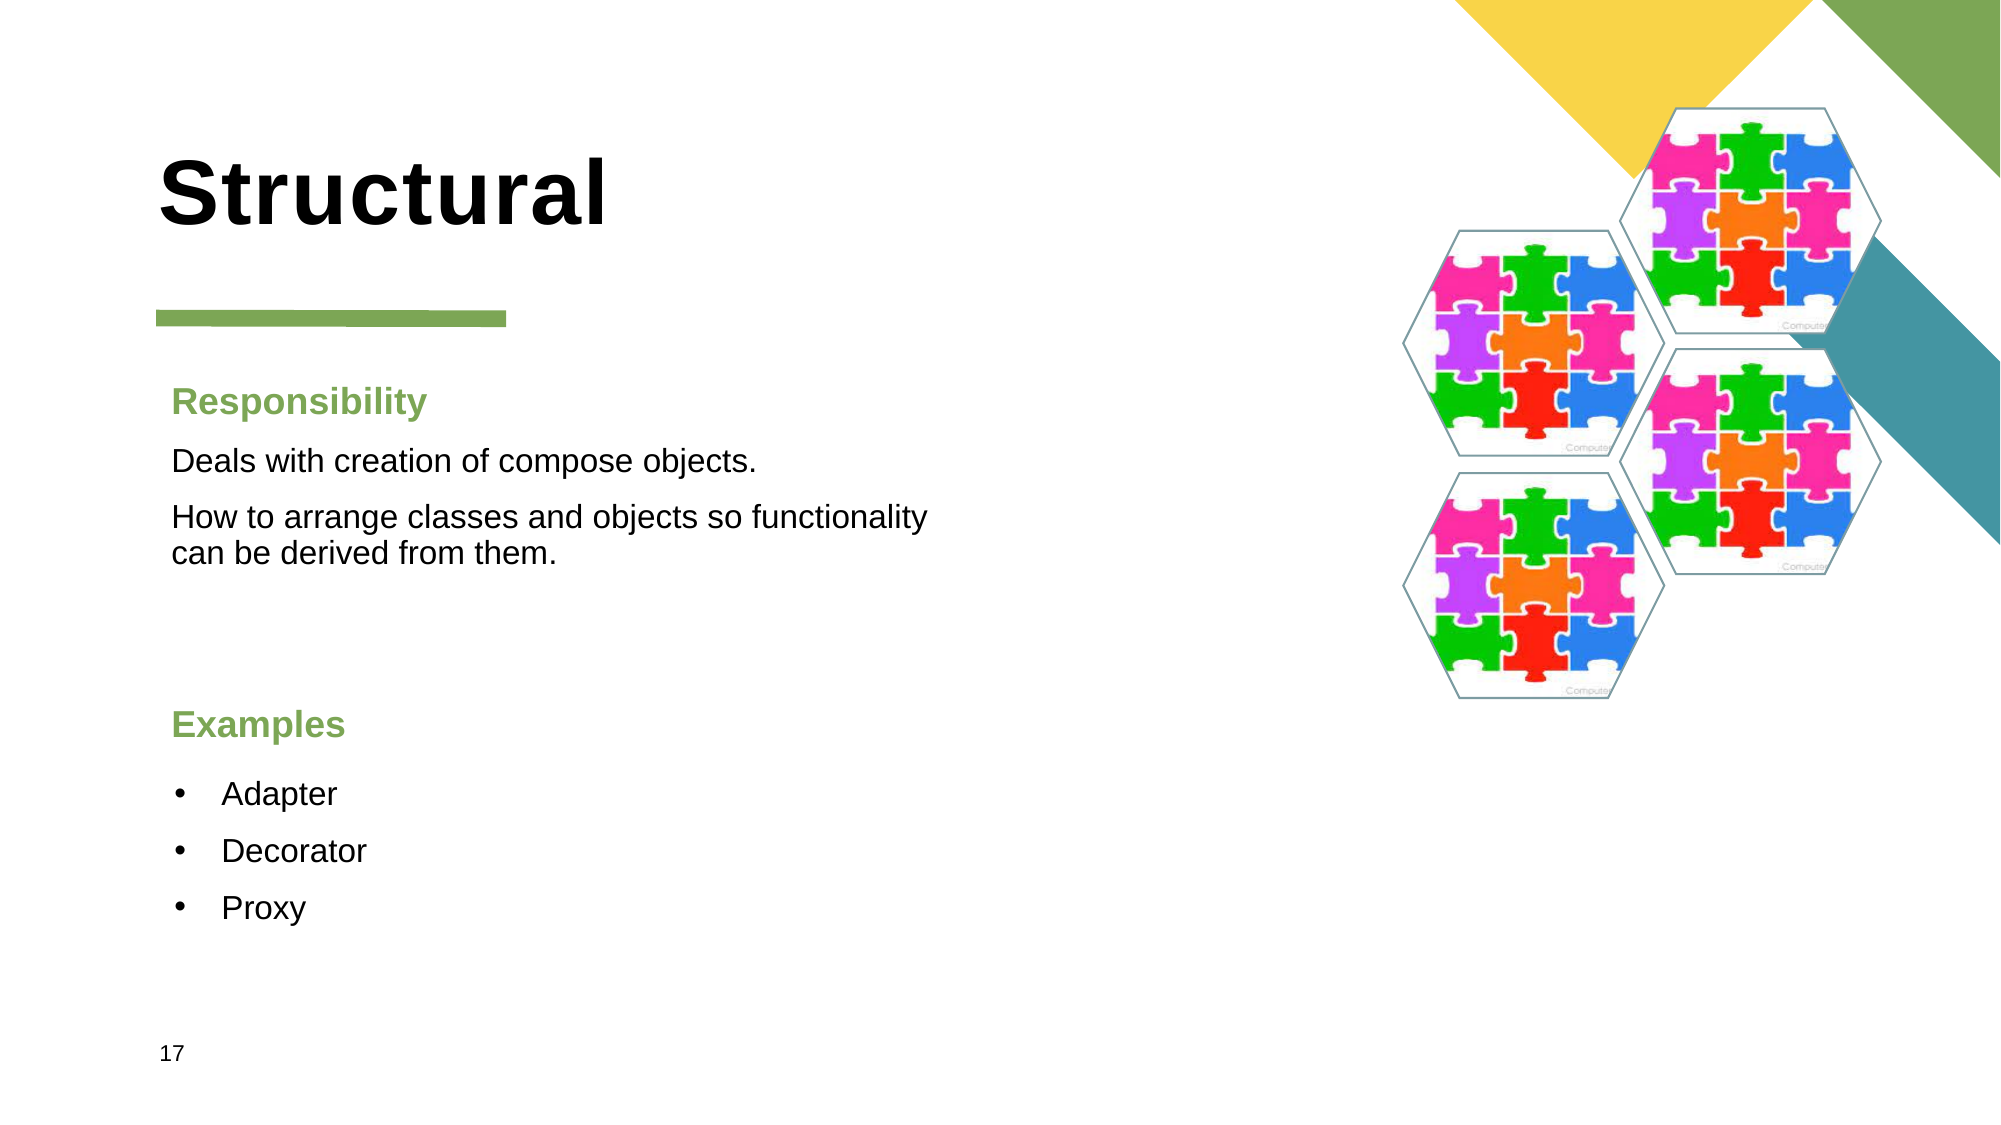

# Structural
Responsibility
Deals with creation of compose objects.
How to arrange classes and objects so functionality can be derived from them.
Examples
Adapter
Decorator
Proxy
17